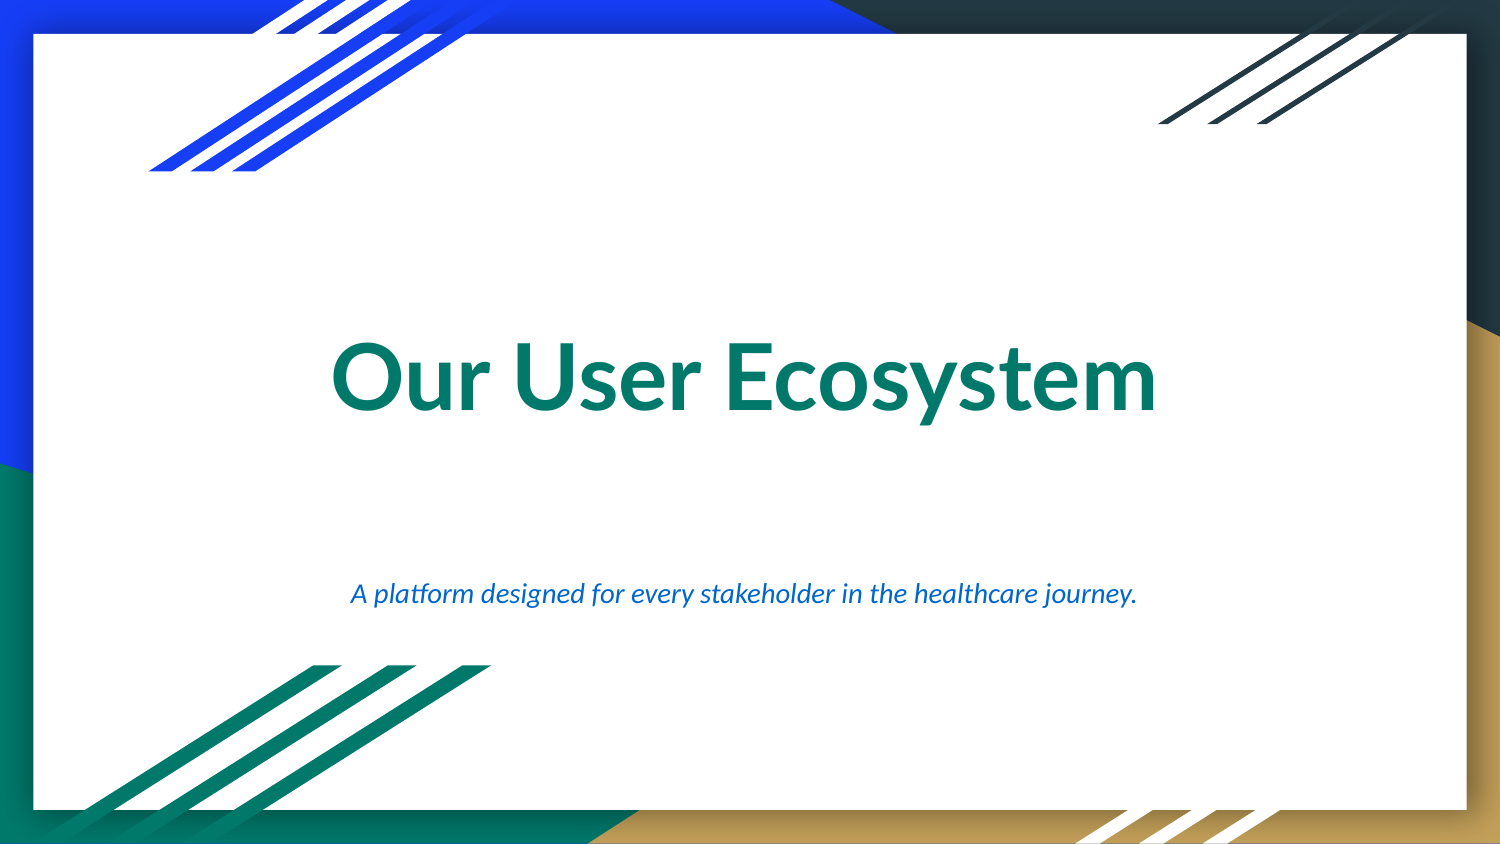

# Our User Ecosystem

A platform designed for every stakeholder in the healthcare journey.